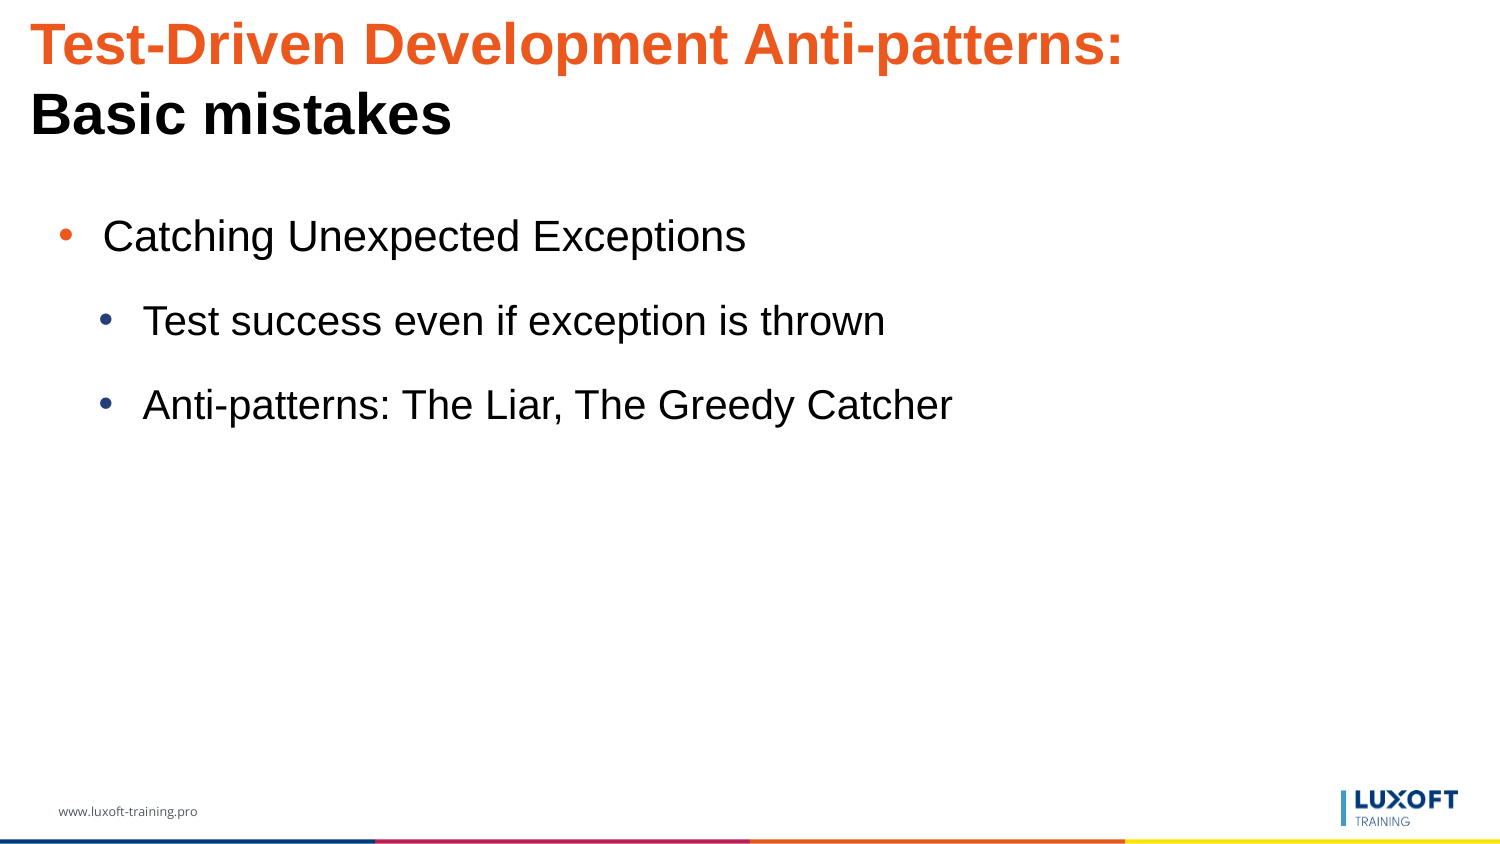

# Test-Driven Development Anti-patterns: Basic mistakes
Catching Unexpected Exceptions
Test success even if exception is thrown
Anti-patterns: The Liar, The Greedy Catcher